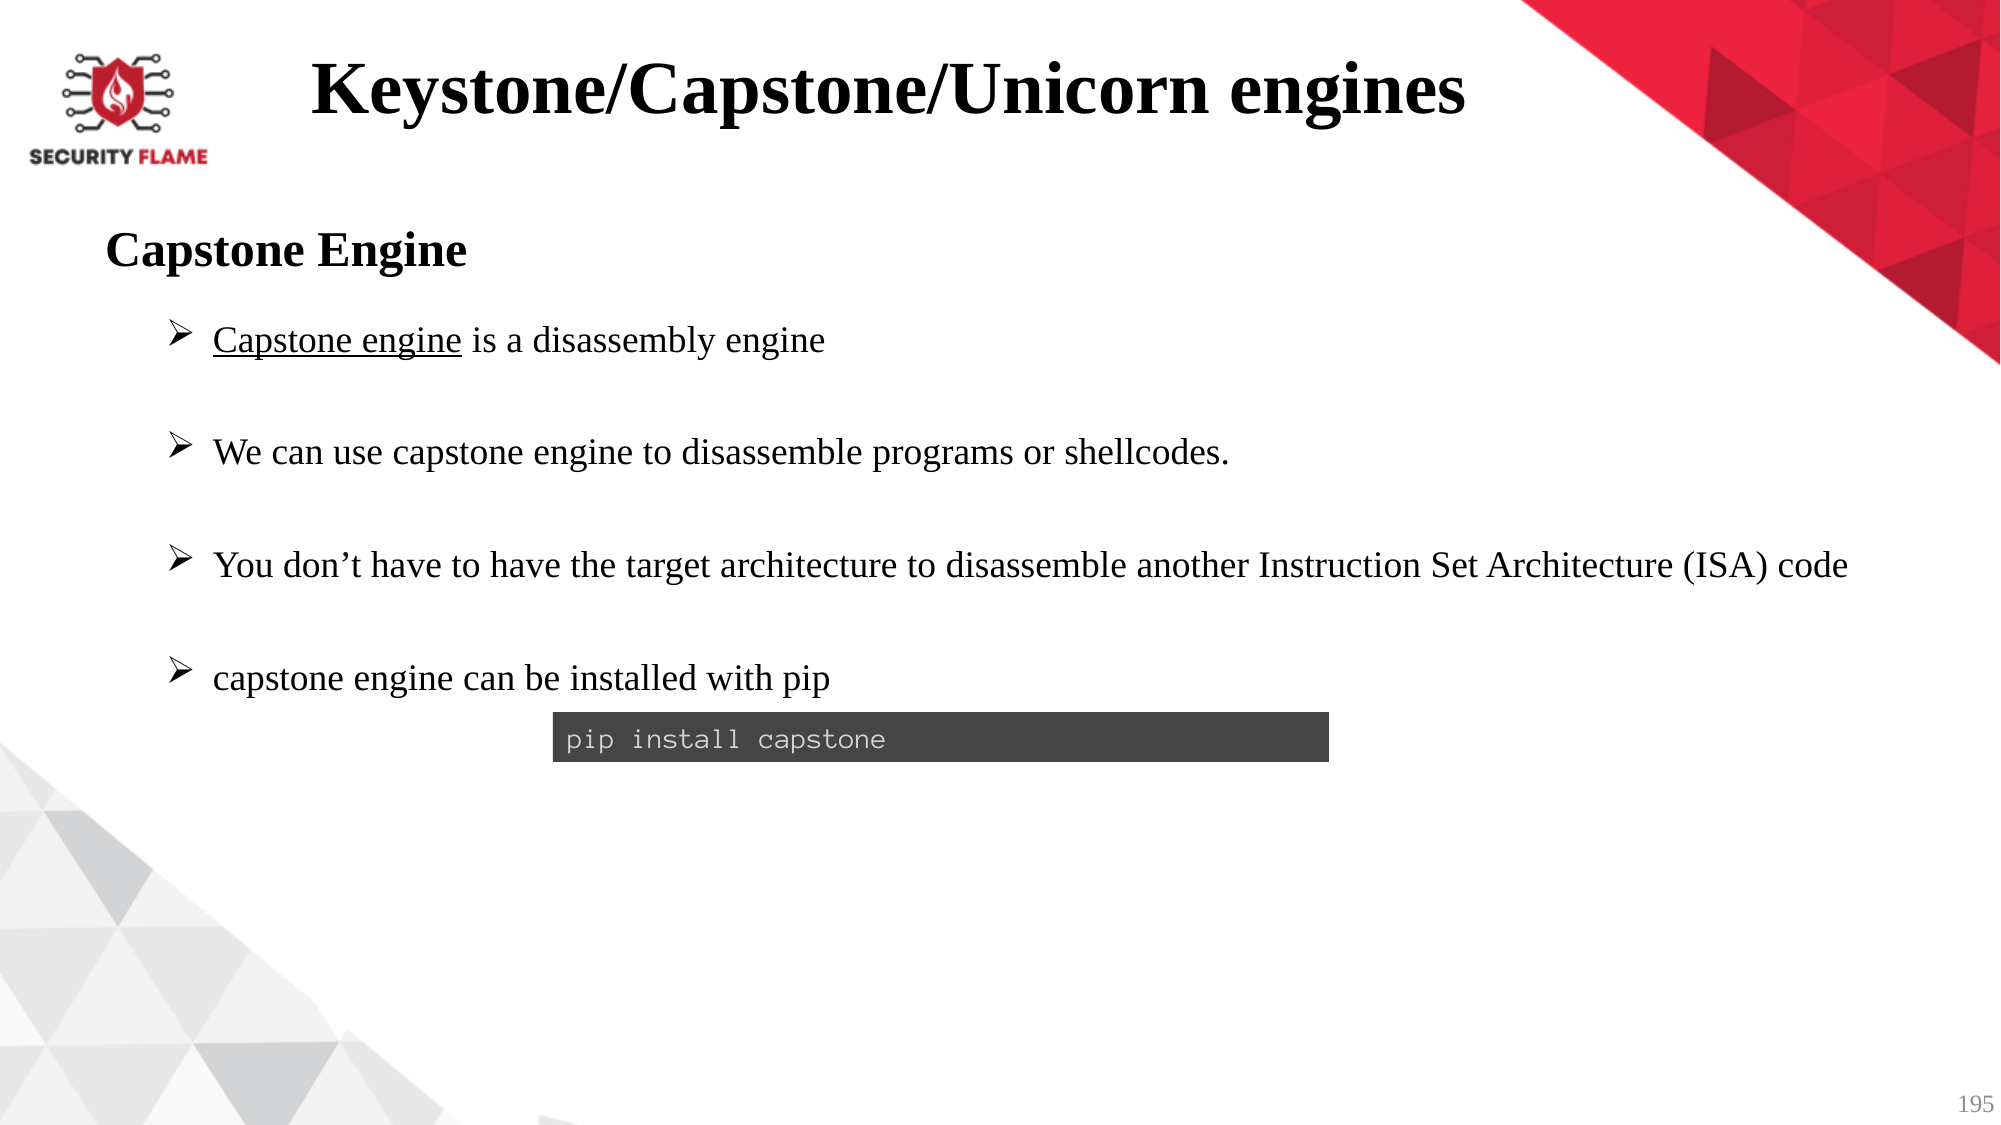

Keystone/Capstone/Unicorn engines
Capstone Engine
Capstone engine is a disassembly engine
We can use capstone engine to disassemble programs or shellcodes.
You don’t have to have the target architecture to disassemble another Instruction Set Architecture (ISA) code
capstone engine can be installed with pip
pip install capstone
195